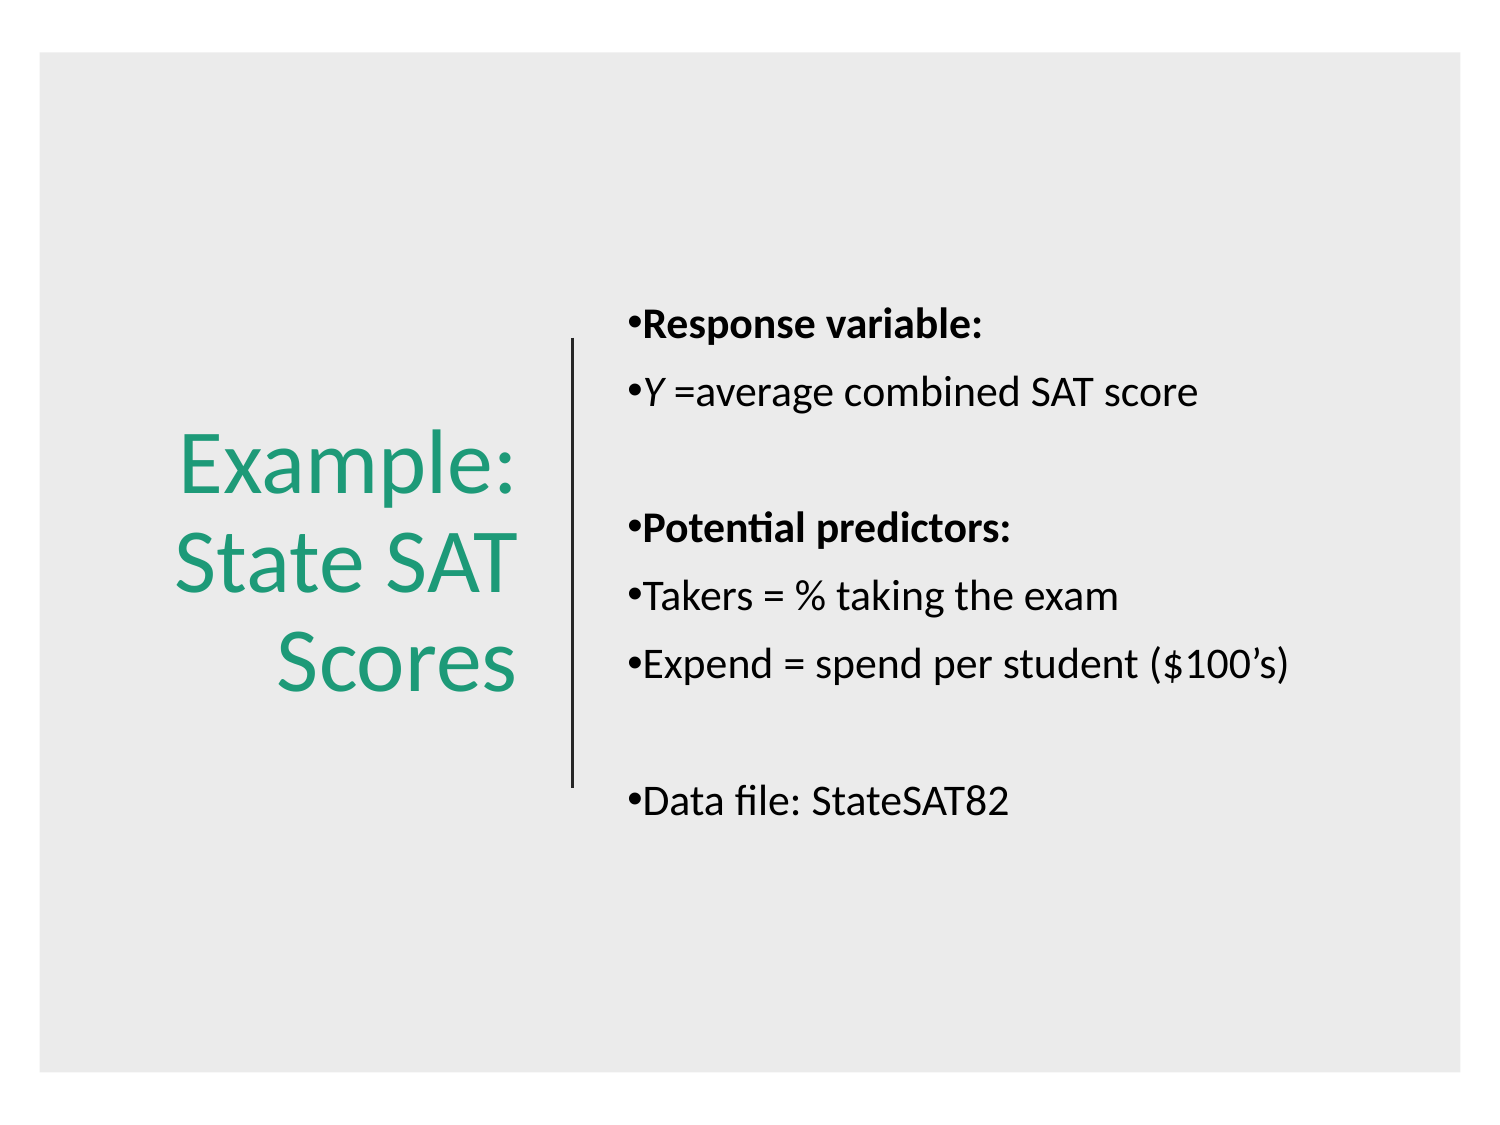

# Example: State SAT Scores
Response variable:
Y =average combined SAT score

Potential predictors:
Takers = % taking the exam
Expend = spend per student ($100’s)

Data file: StateSAT82